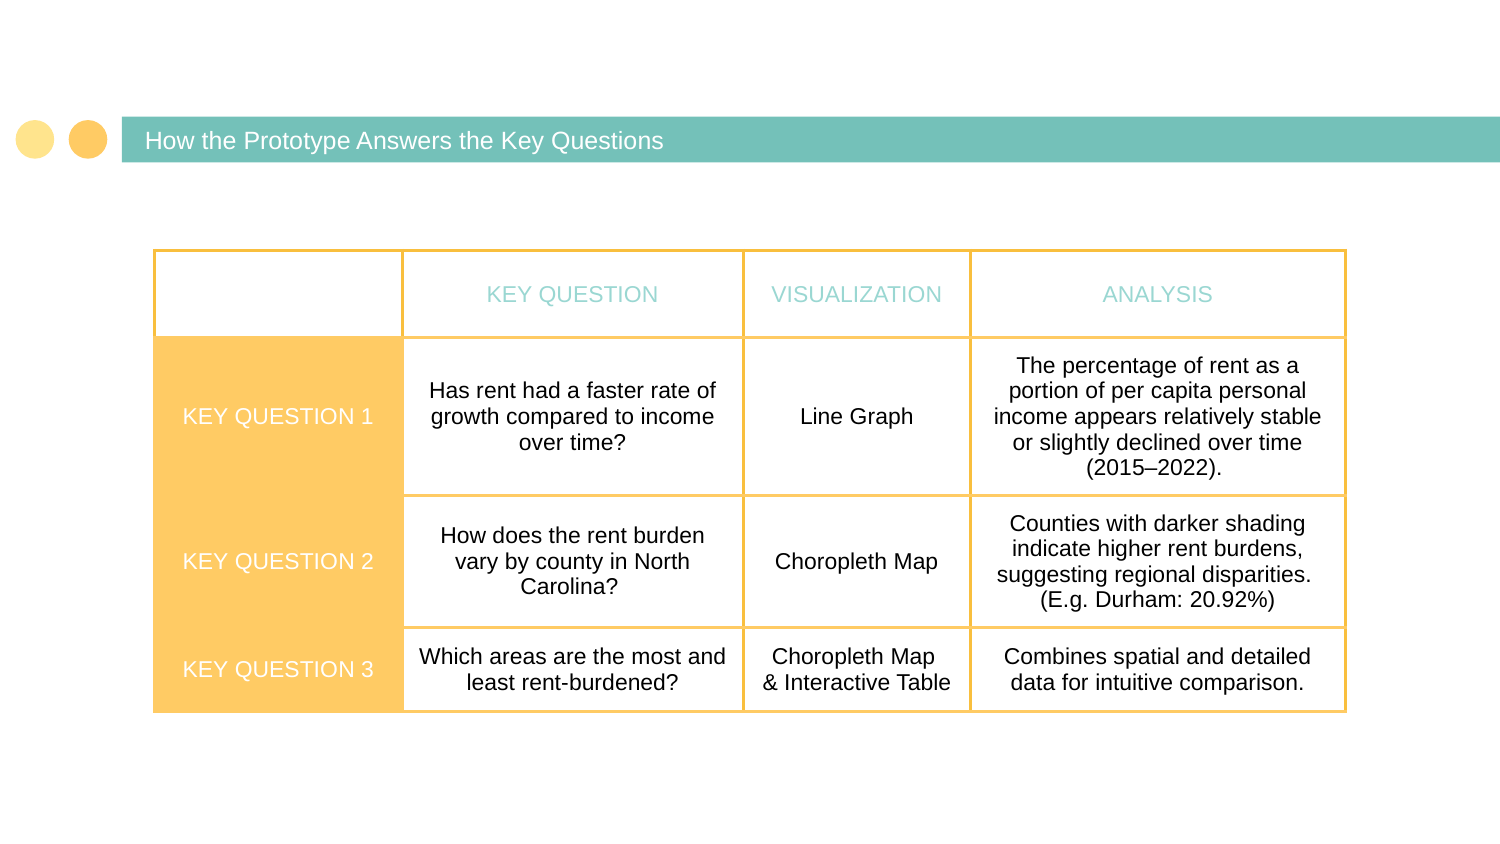

# Ways the prototype answers the questions

Ways the prototype answers the questions

Ways the prototype answers the questions

How the Prototype Answers the Key Questions
|  | KEY QUESTION | VISUALIZATION | ANALYSIS |
| --- | --- | --- | --- |
| KEY QUESTION 1 | Has rent had a faster rate of growth compared to income over time? | Line Graph | The percentage of rent as a portion of per capita personal income appears relatively stable or slightly declined over time (2015–2022). |
| KEY QUESTION 2 | How does the rent burden vary by county in North Carolina? | Choropleth Map | Counties with darker shading indicate higher rent burdens, suggesting regional disparities. (E.g. Durham: 20.92%) |
| KEY QUESTION 3 | Which areas are the most and least rent-burdened? | Choropleth Map & Interactive Table | Combines spatial and detailed data for intuitive comparison. |